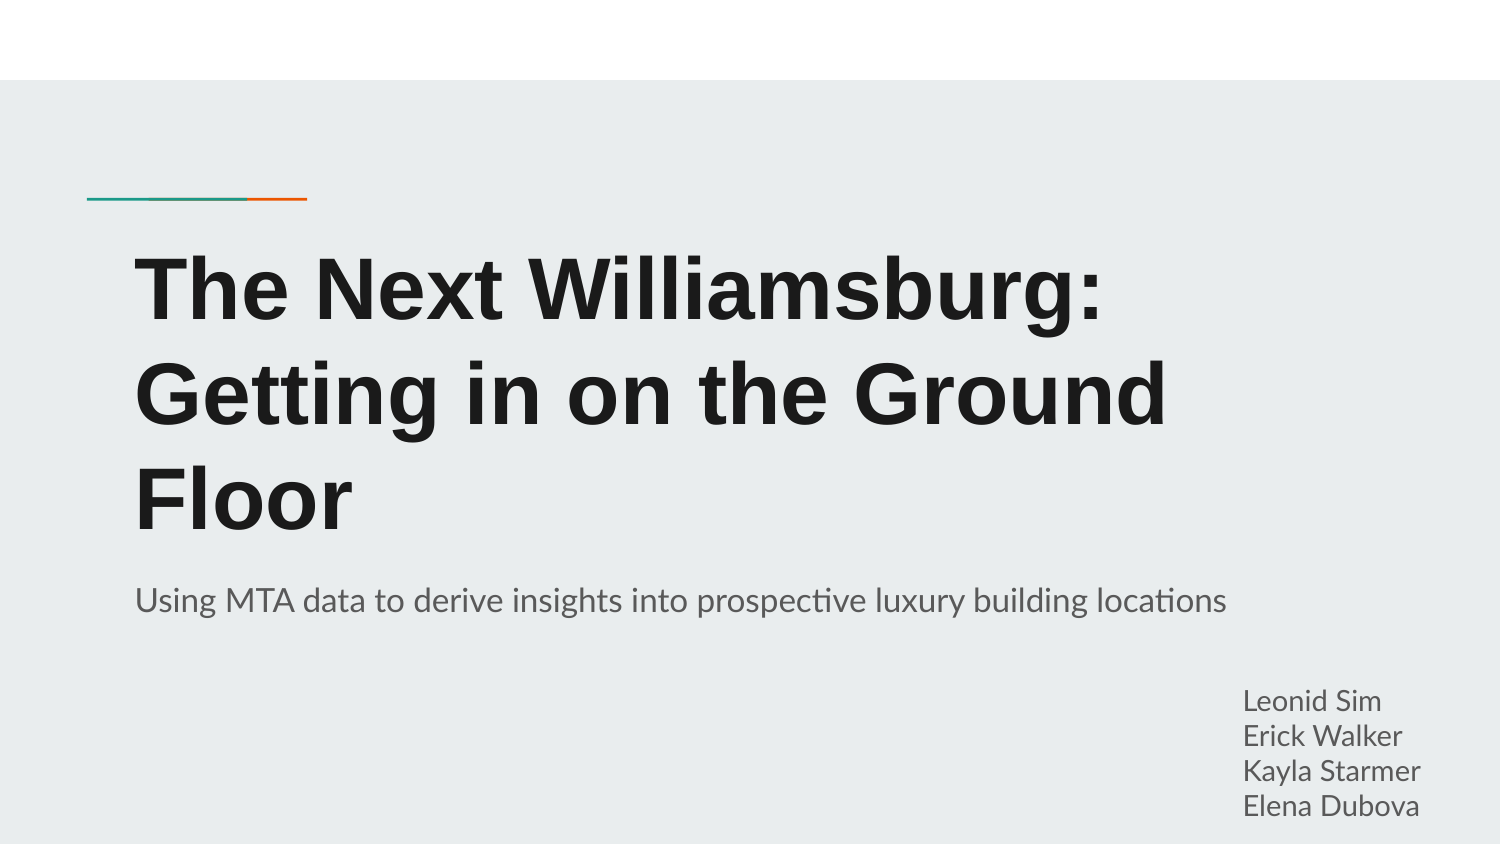

# The Next Williamsburg:
Getting in on the Ground Floor
Using MTA data to derive insights into prospective luxury building locations
Leonid Sim
Erick Walker
Kayla Starmer
Elena Dubova